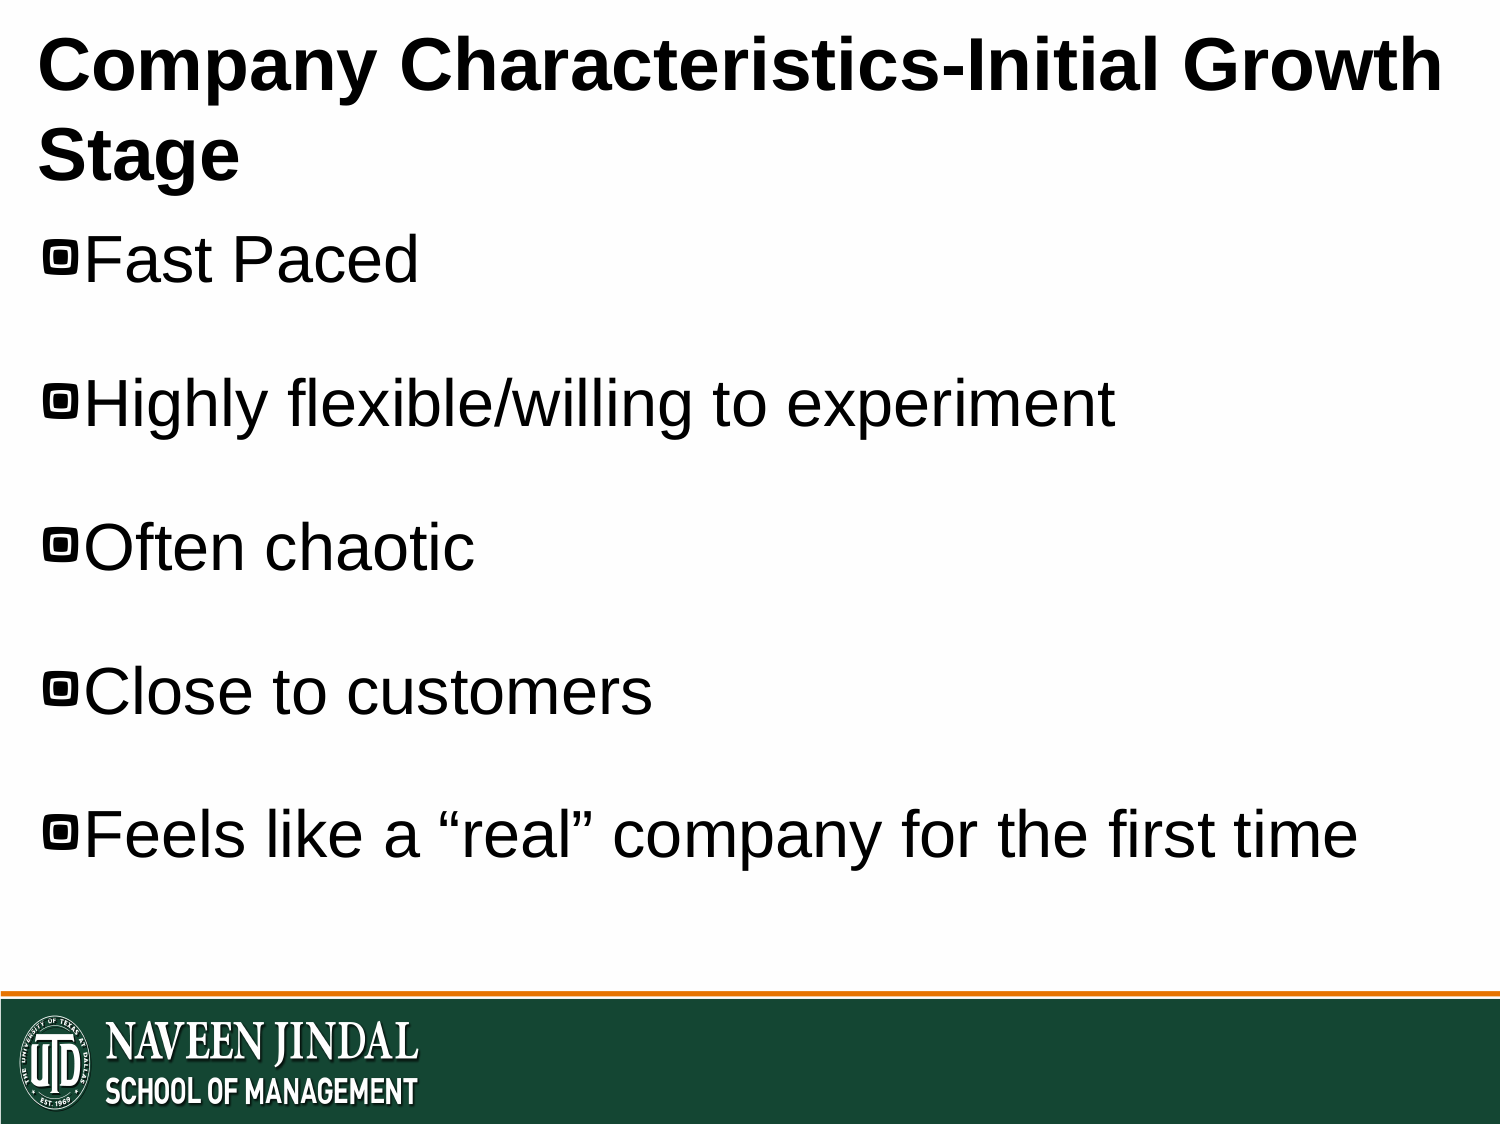

# Company Characteristics-Initial Growth Stage

Fast Paced

Highly flexible/willing to experiment

Often chaotic

Close to customers

Feels like a “real” company for the first time